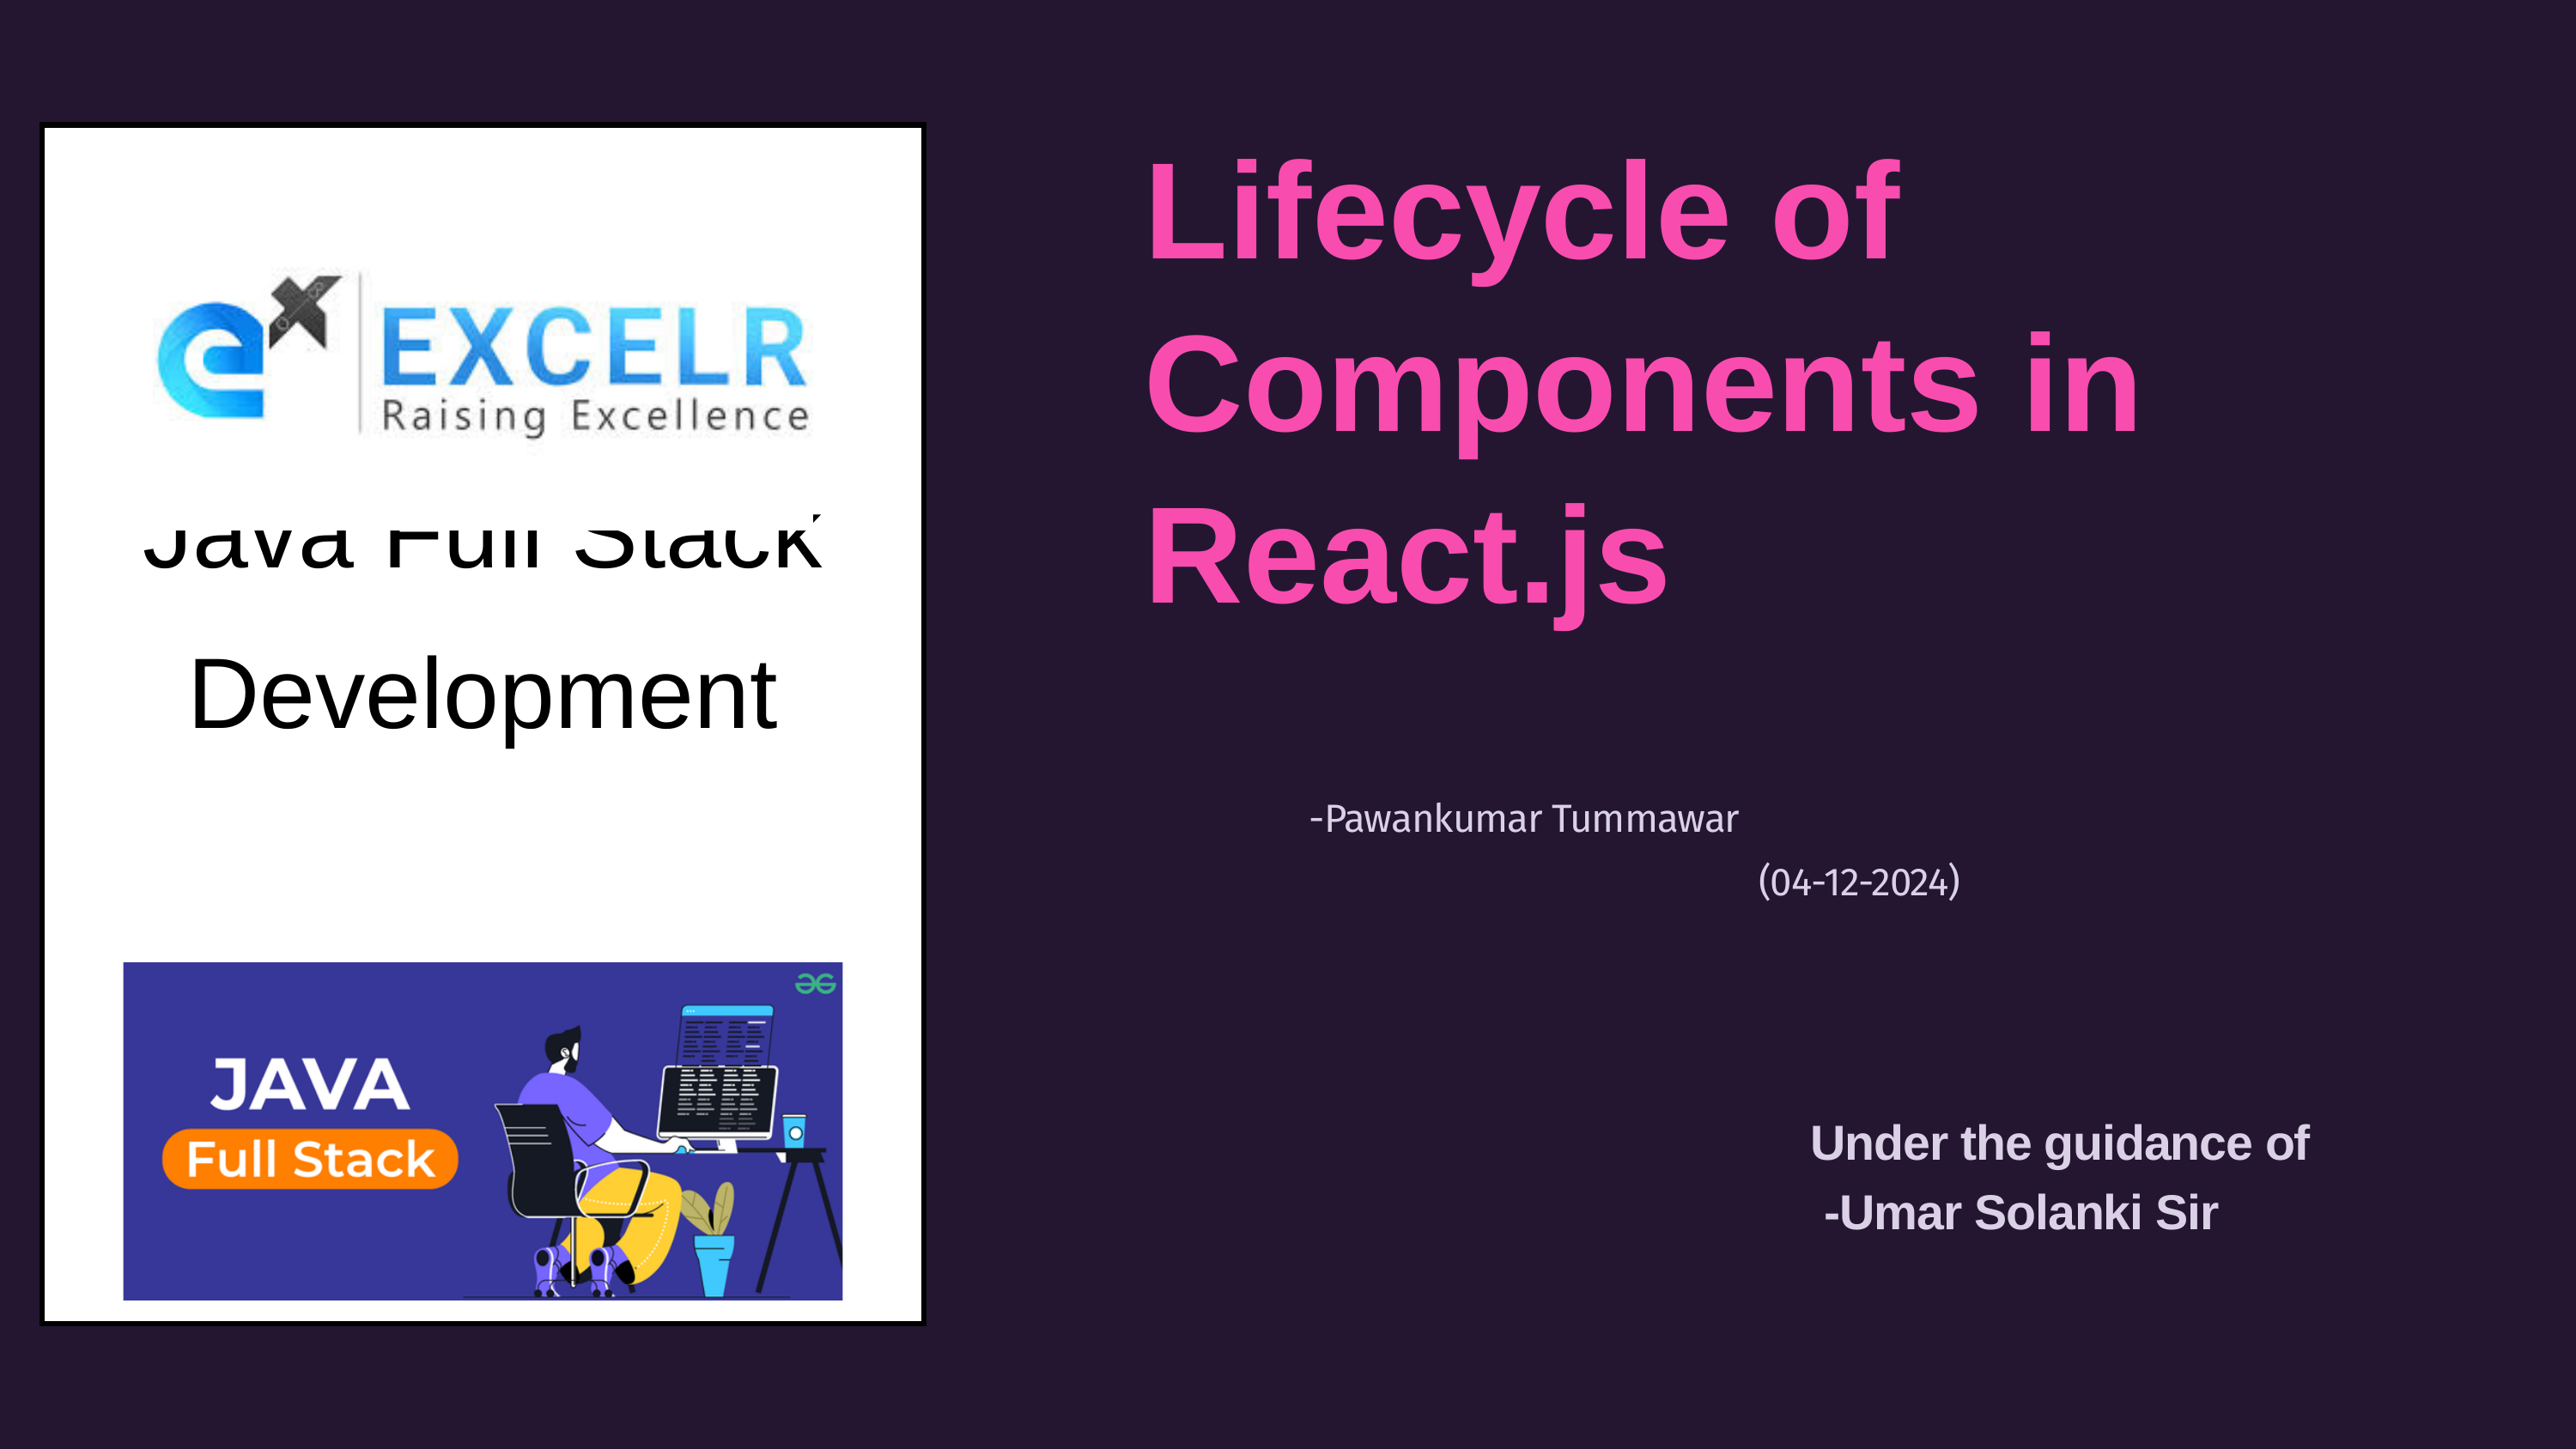

Lifecycle of Components in React.js

Java Full Stack Development

-Pawankumar Tummawar
                                               (04-12-2024)

Under the guidance of
 -Umar Solanki Sir